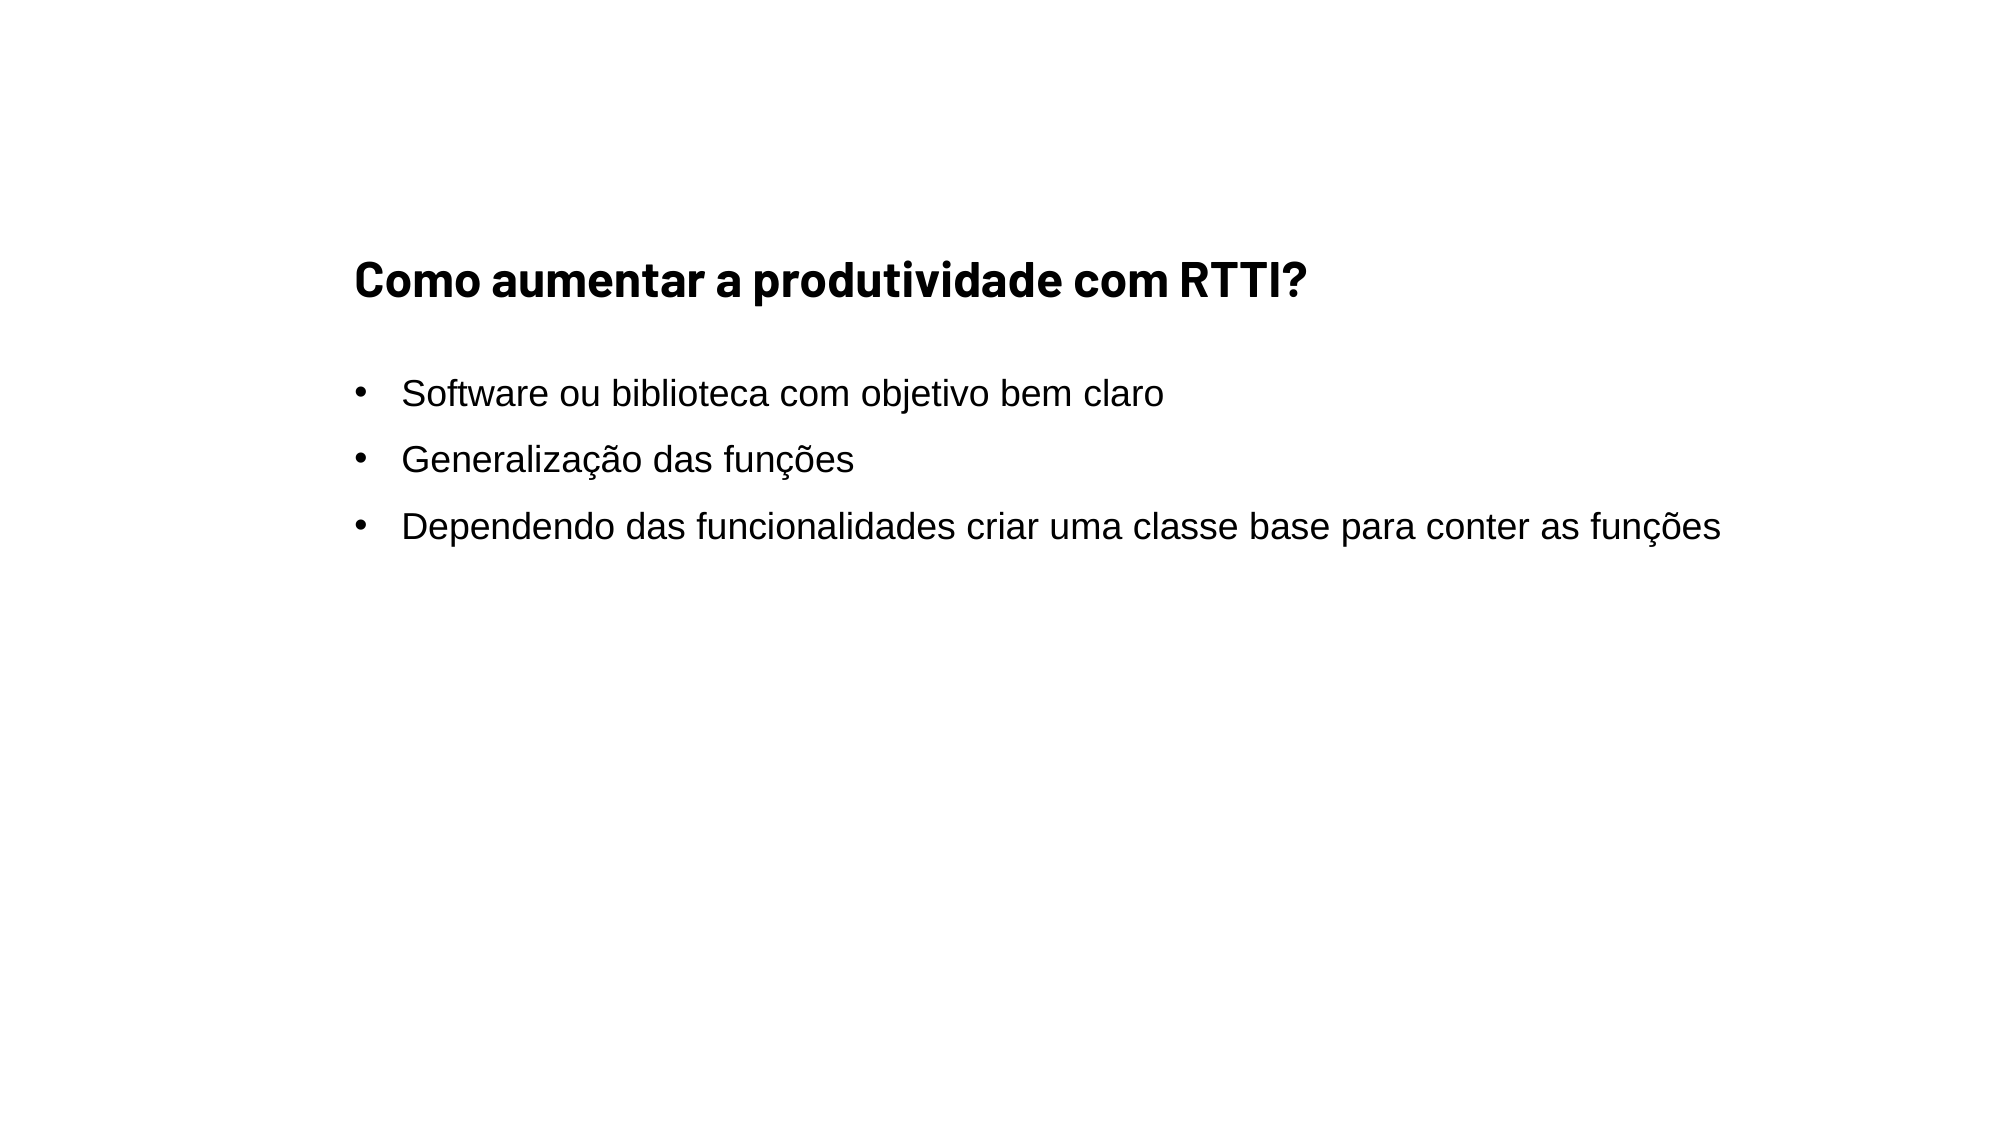

# Como aumentar a produtividade com RTTI?
Software ou biblioteca com objetivo bem claro
Generalização das funções
Dependendo das funcionalidades criar uma classe base para conter as funções